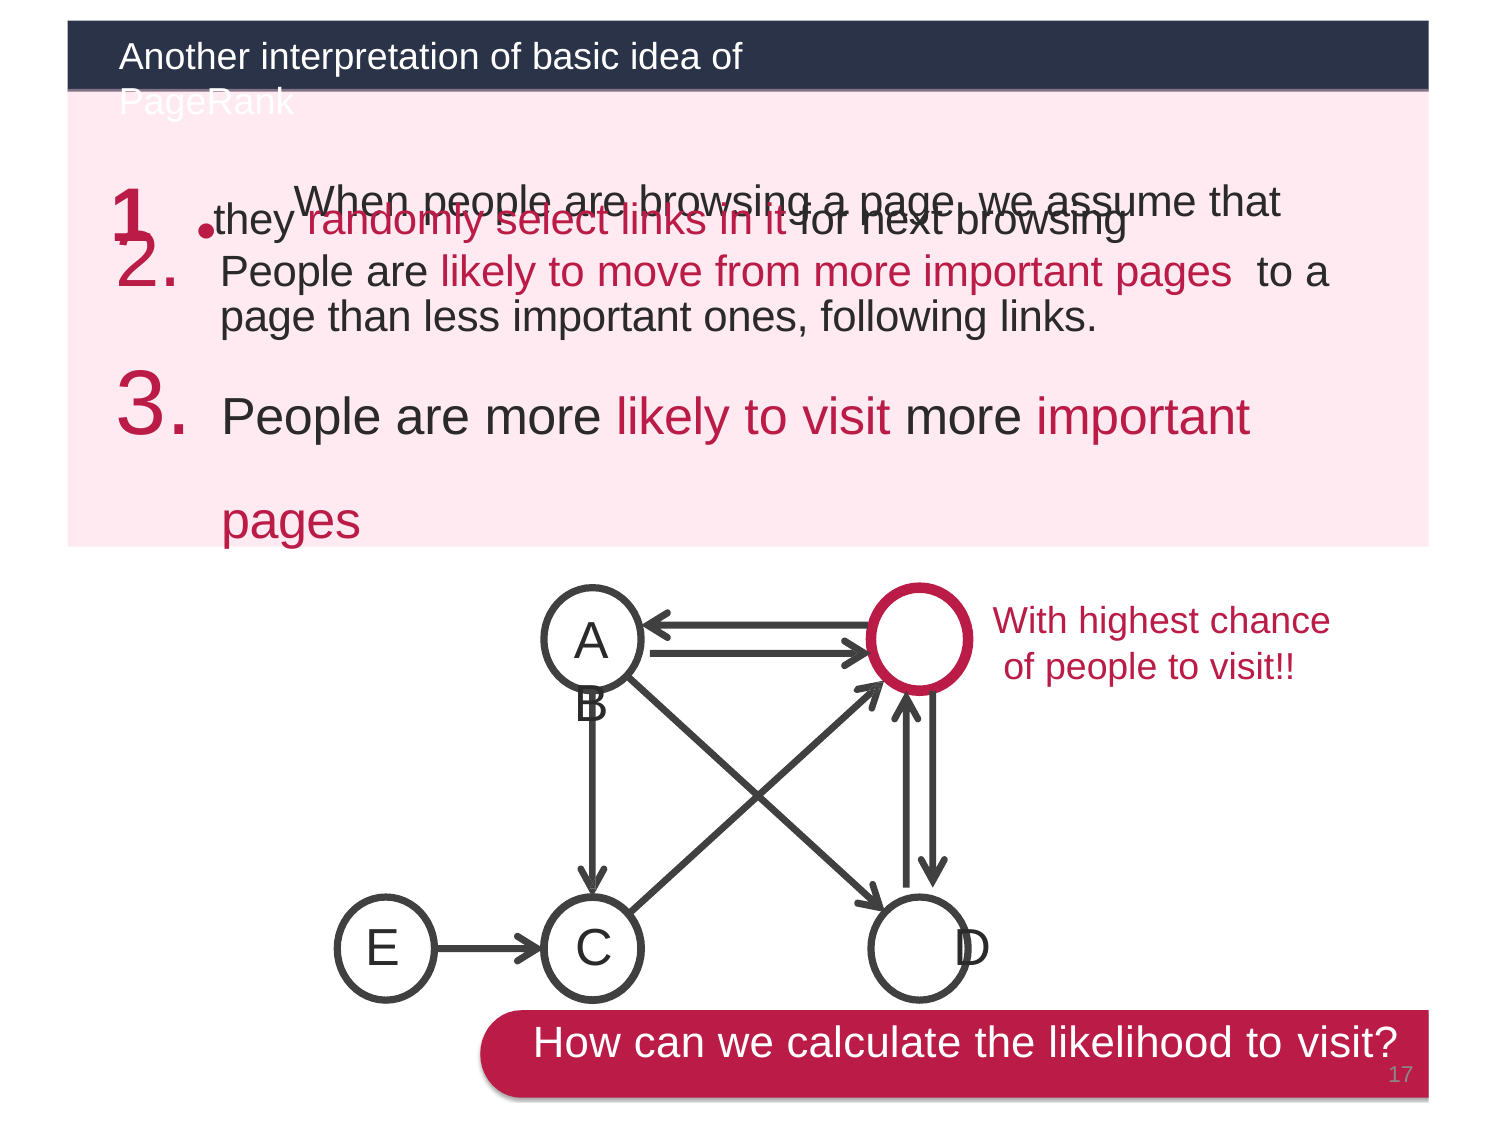

Another interpretation of basic idea of PageRank
# 1．When people are browsing a page, we assume that

they randomly select links in it for next browsing
People are likely to move from more important pages  to a page than less important ones, following links.
People are more likely to visit more important pages

With highest chance  of people to visit!!
A	B

C	D
How can we calculate the likelihood to visit?
E
17